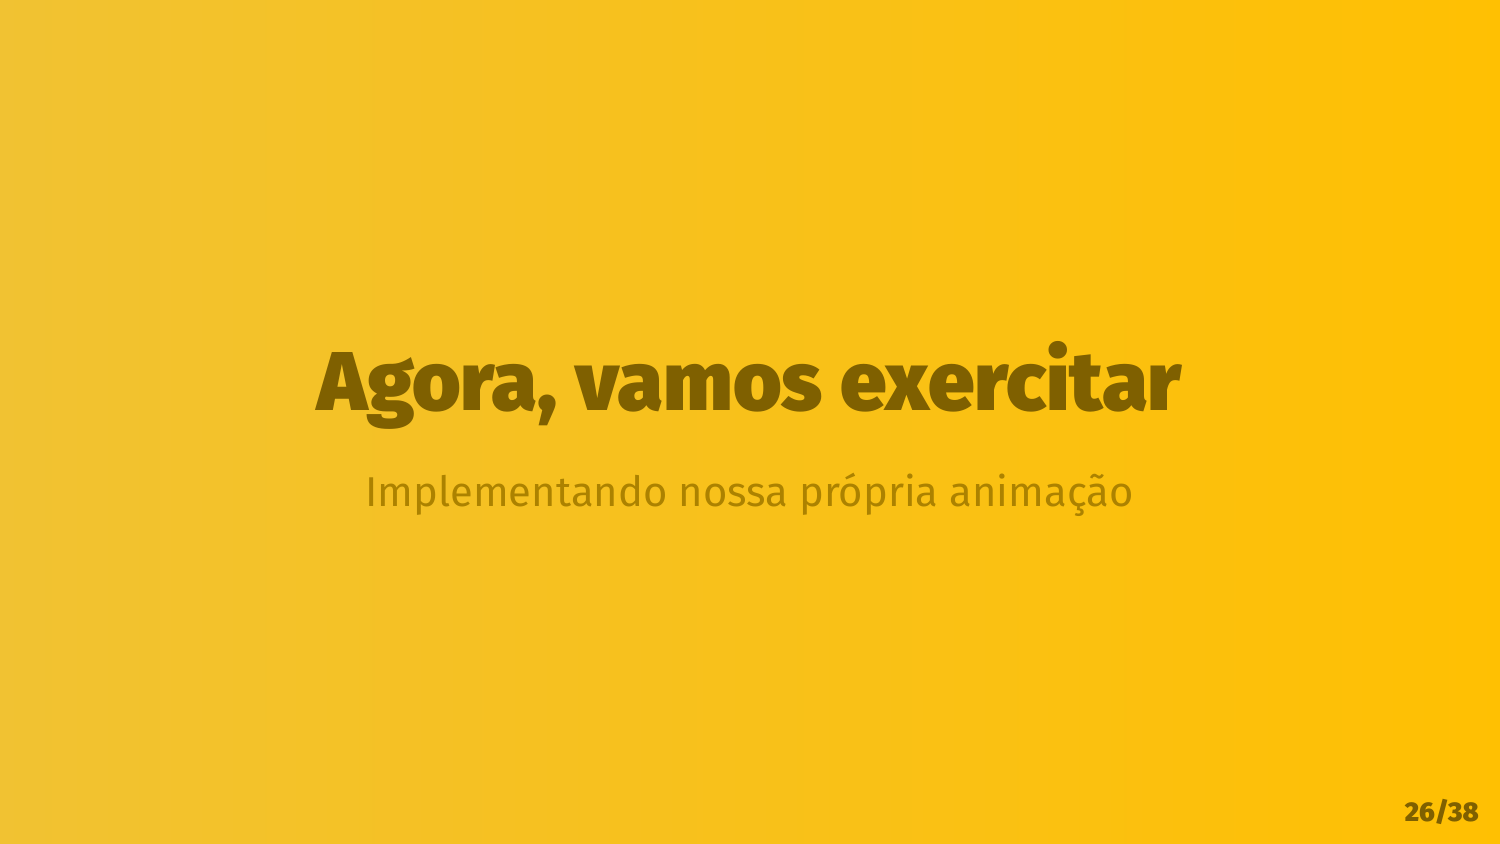

Agora, vamos exercitar

Implementando nossa própria animação
26/38